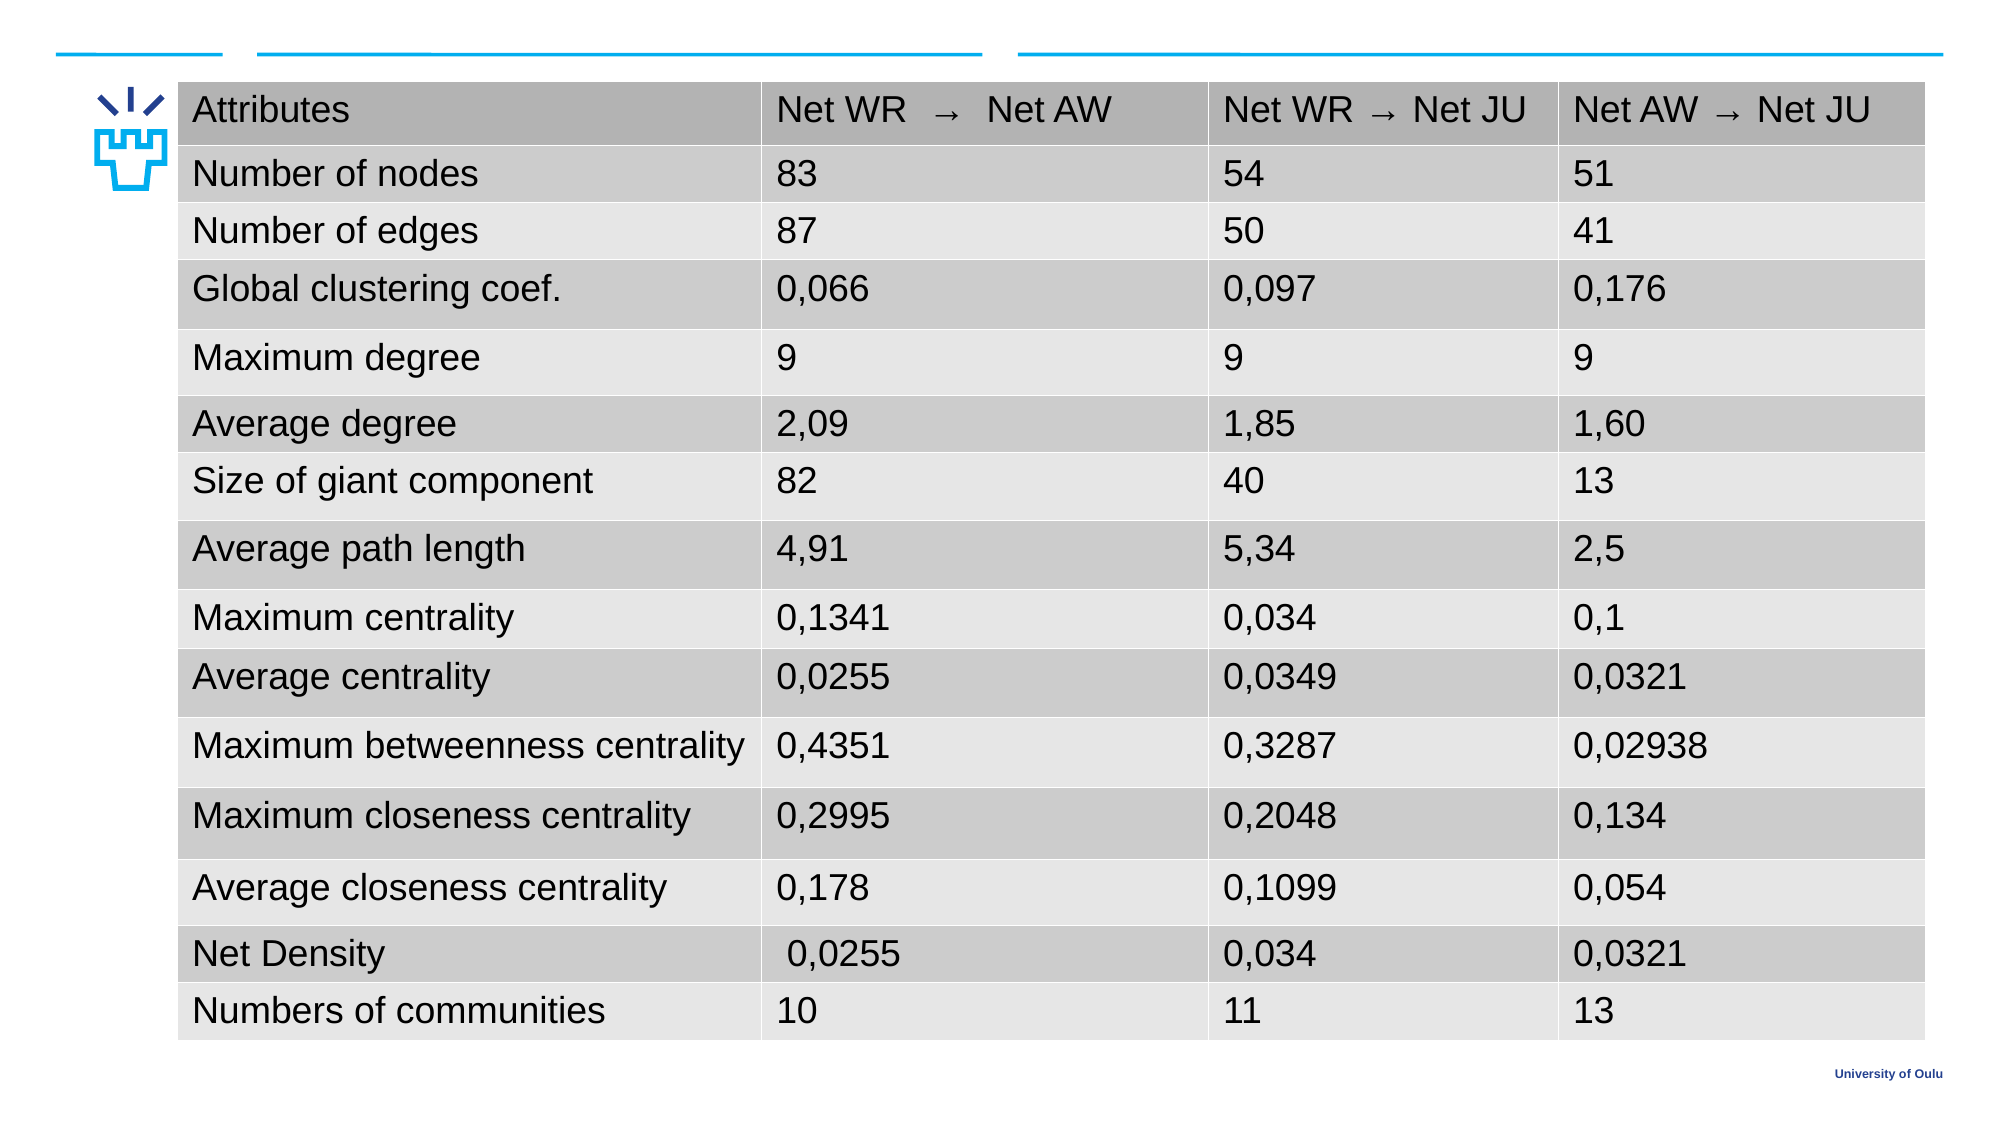

| Attributes | Net WR → Net AW | Net WR → Net JU | Net AW → Net JU |
| --- | --- | --- | --- |
| Number of nodes | 83 | 54 | 51 |
| Number of edges | 87 | 50 | 41 |
| Global clustering coef. | 0,066 | 0,097 | 0,176 |
| Maximum degree | 9 | 9 | 9 |
| Average degree | 2,09 | 1,85 | 1,60 |
| Size of giant component | 82 | 40 | 13 |
| Average path length | 4,91 | 5,34 | 2,5 |
| Maximum centrality | 0,1341 | 0,034 | 0,1 |
| Average centrality | 0,0255 | 0,0349 | 0,0321 |
| Maximum betweenness centrality | 0,4351 | 0,3287 | 0,02938 |
| Maximum closeness centrality | 0,2995 | 0,2048 | 0,134 |
| Average closeness centrality | 0,178 | 0,1099 | 0,054 |
| Net Density | 0,0255 | 0,034 | 0,0321 |
| Numbers of communities | 10 | 11 | 13 |